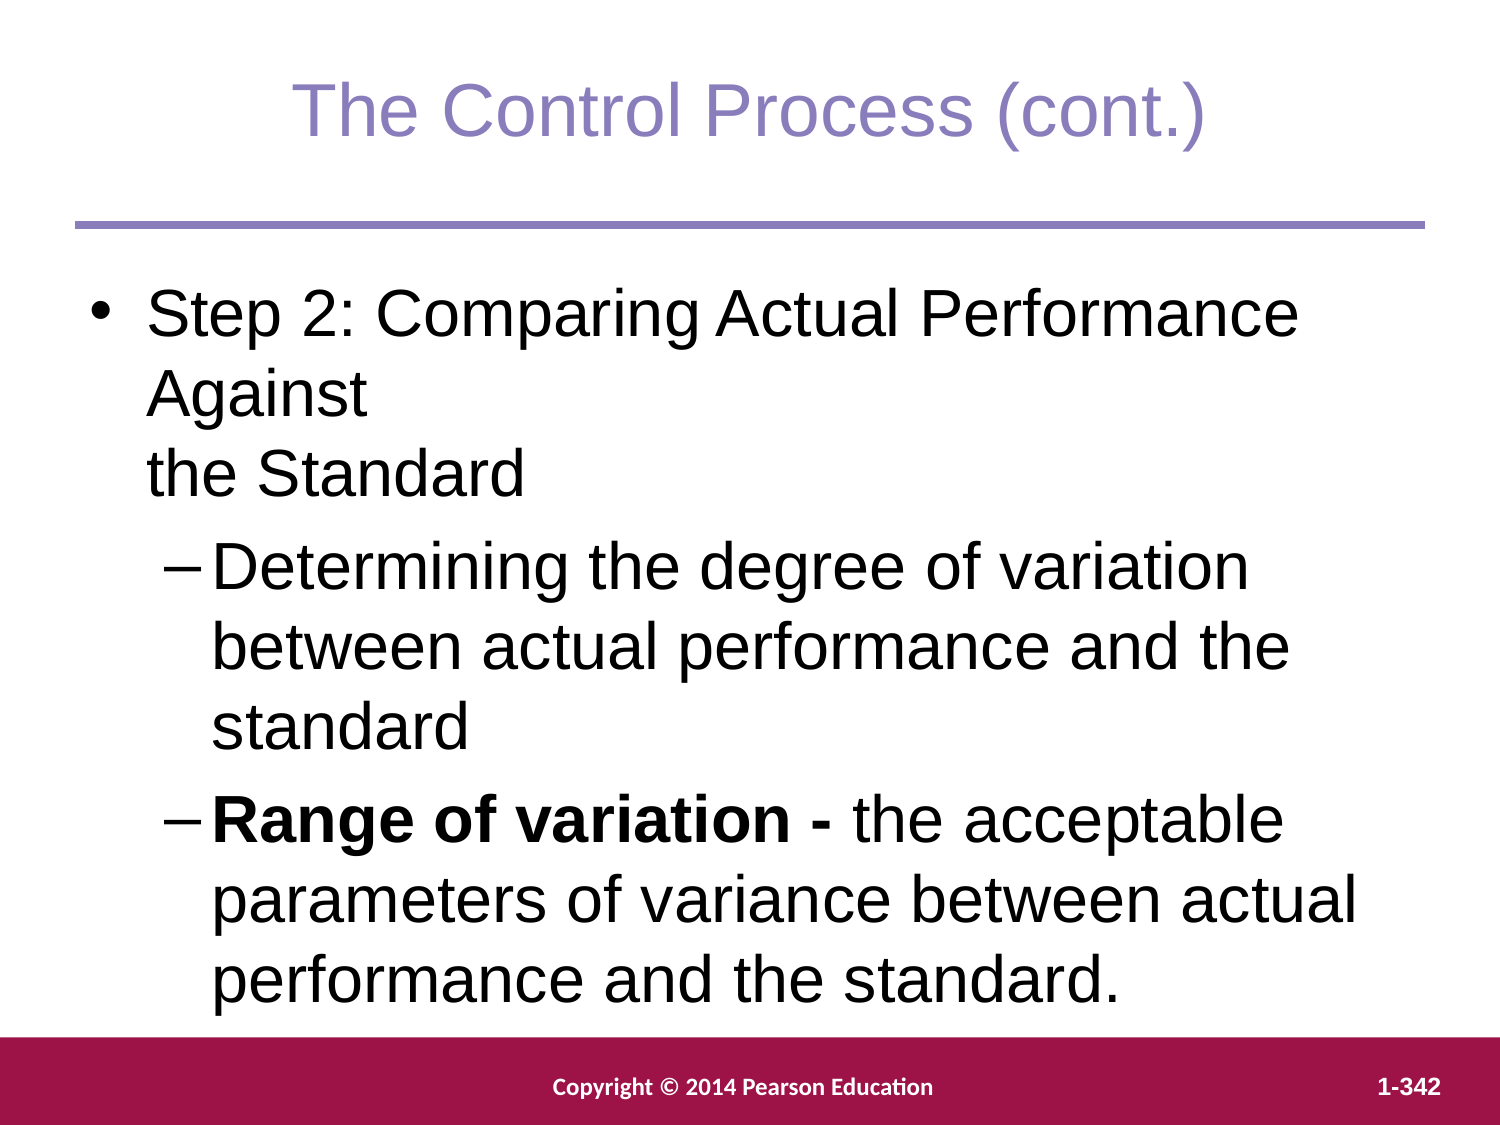

The Control Process (cont.)
Step 2: Comparing Actual Performance Against
the Standard
Determining the degree of variation between actual performance and the standard
Range of variation - the acceptable parameters of variance between actual performance and the standard.